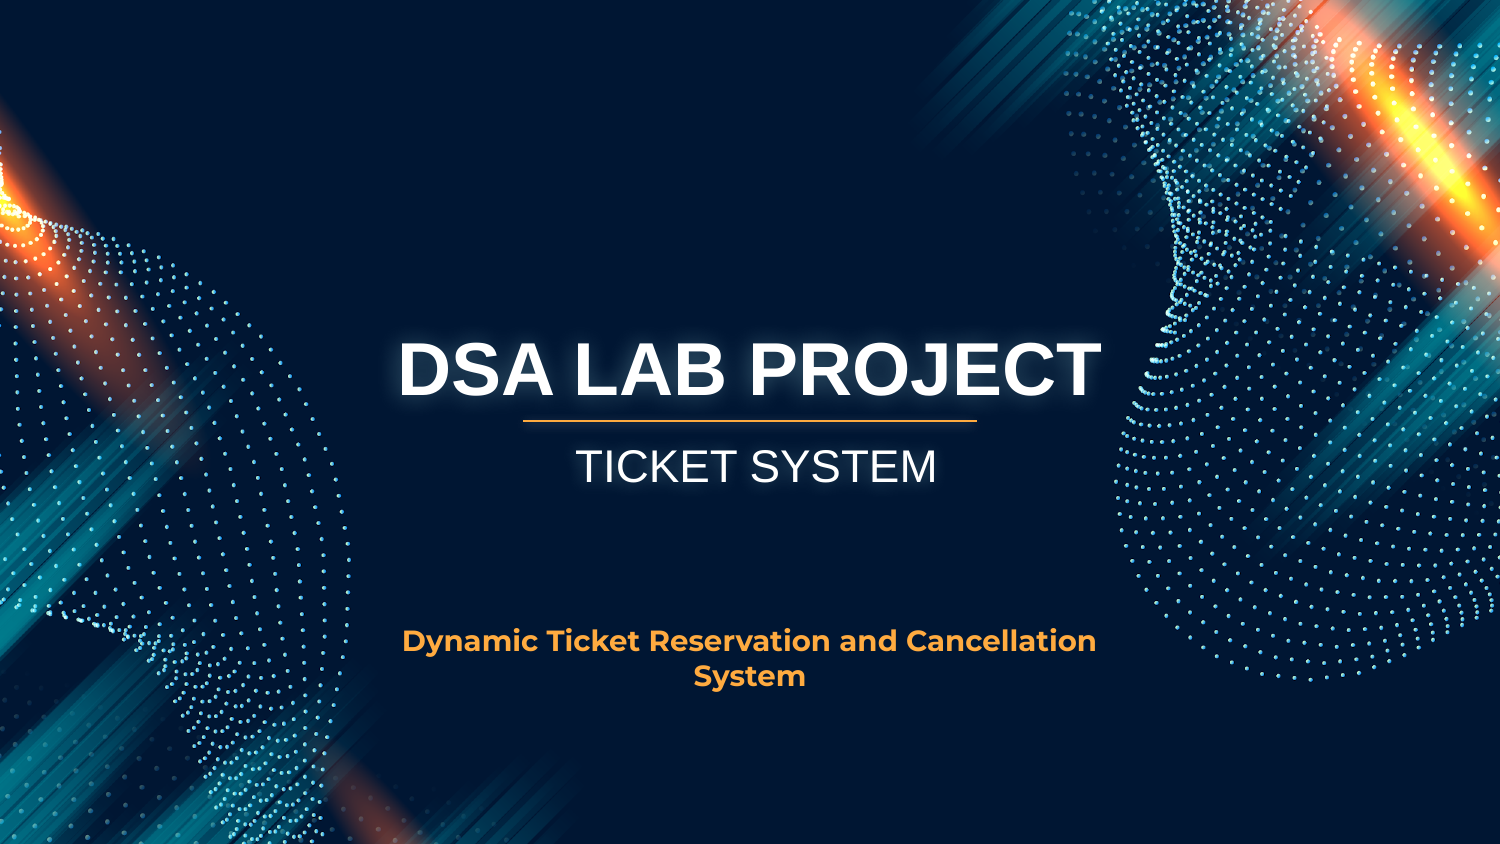

# DSA LAB PROJECT
 TICKET SYSTEM
Dynamic Ticket Reservation and Cancellation System